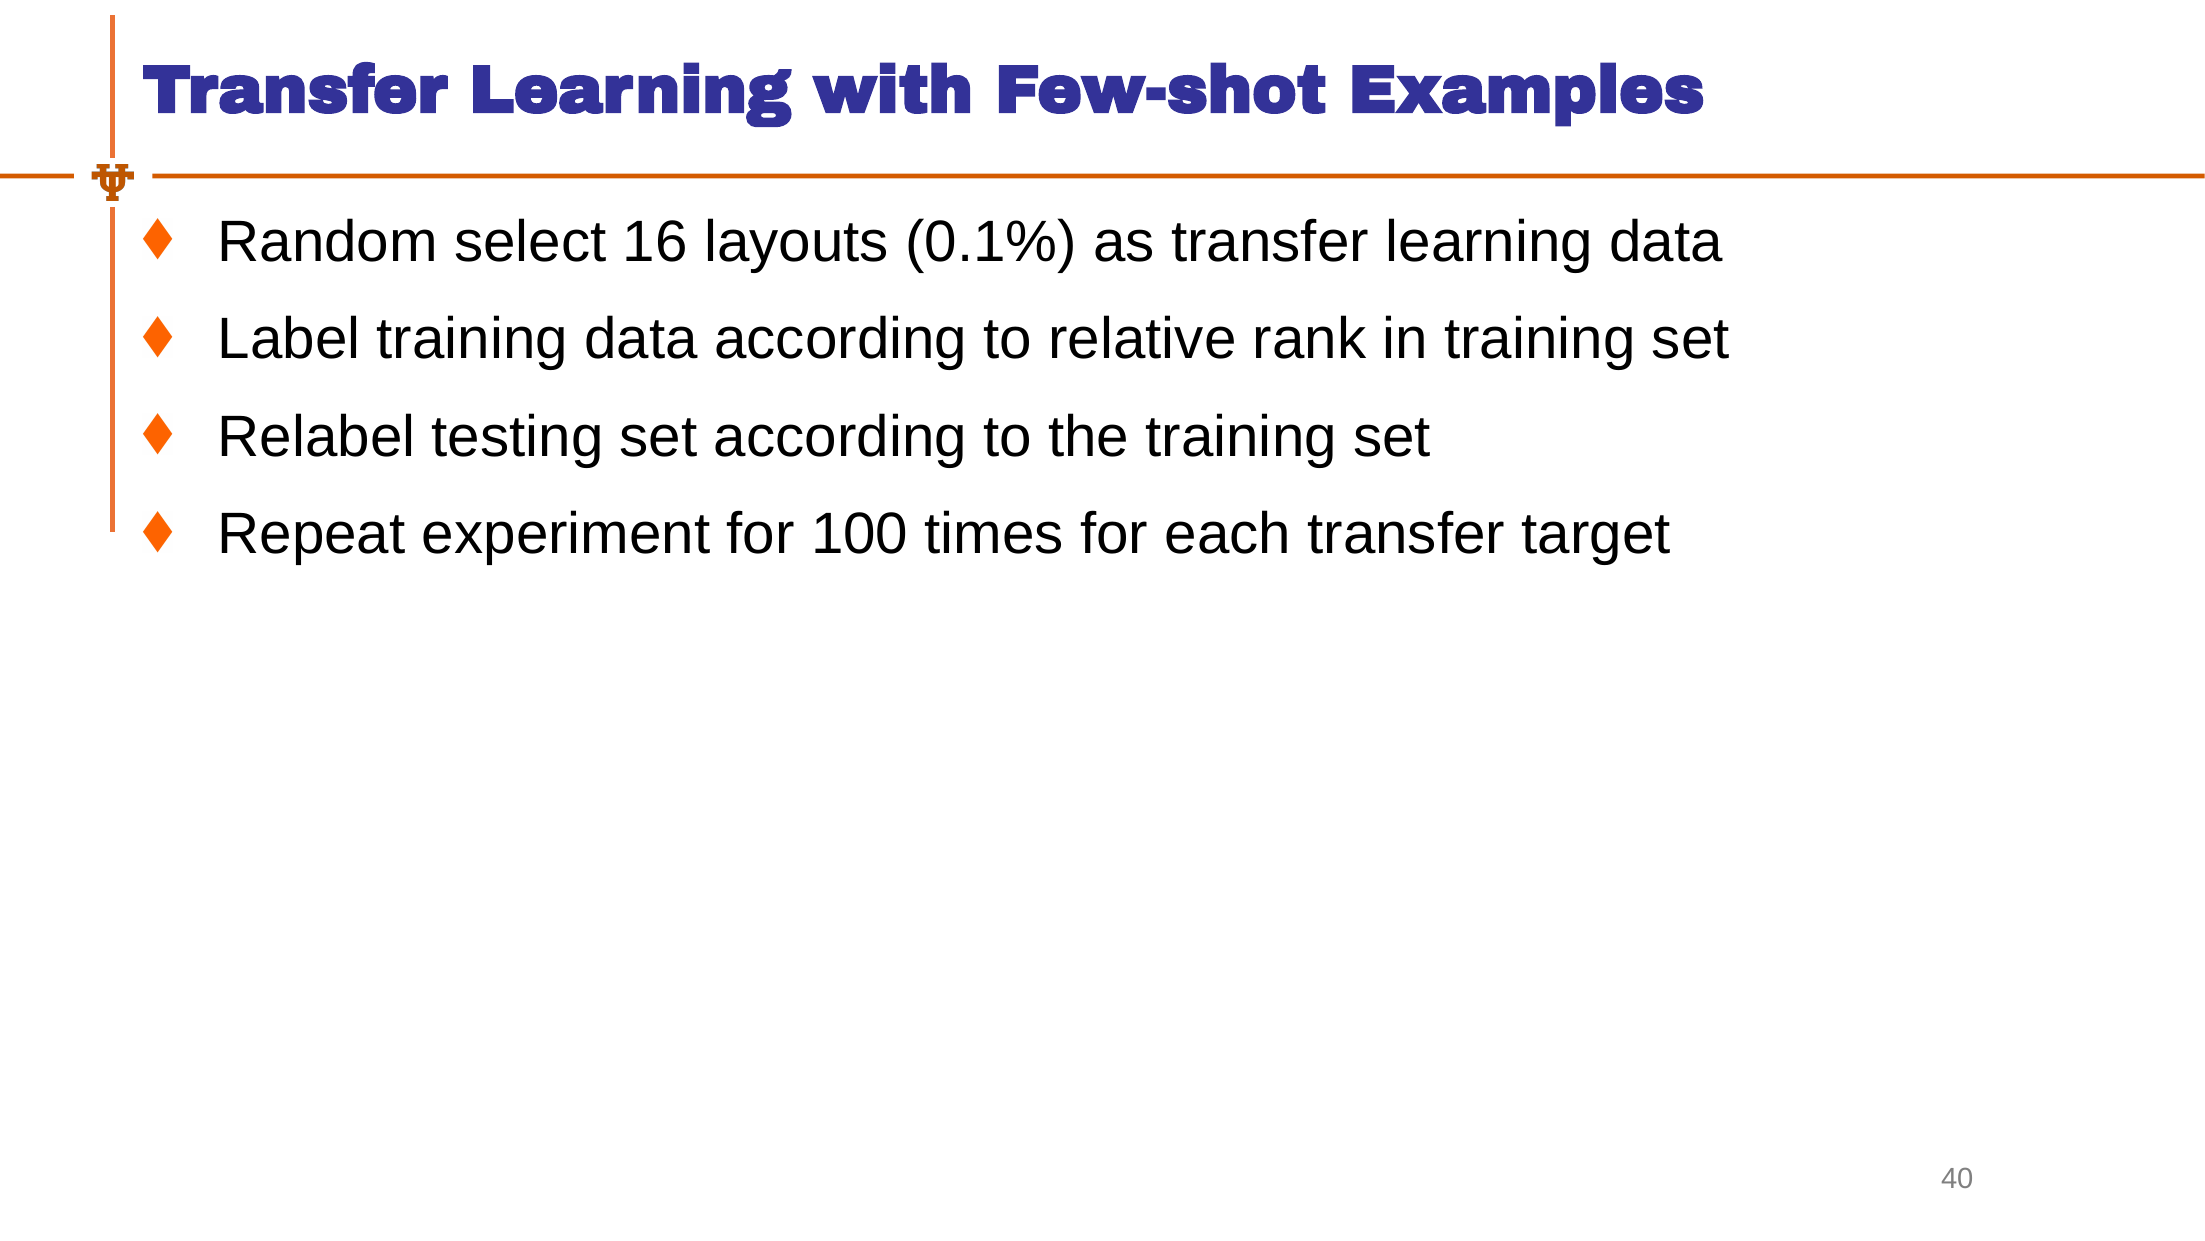

# Transfer Learning with Few-shot Examples
Random select 16 layouts (0.1%) as transfer learning data
Label training data according to relative rank in training set
Relabel testing set according to the training set
Repeat experiment for 100 times for each transfer target

40